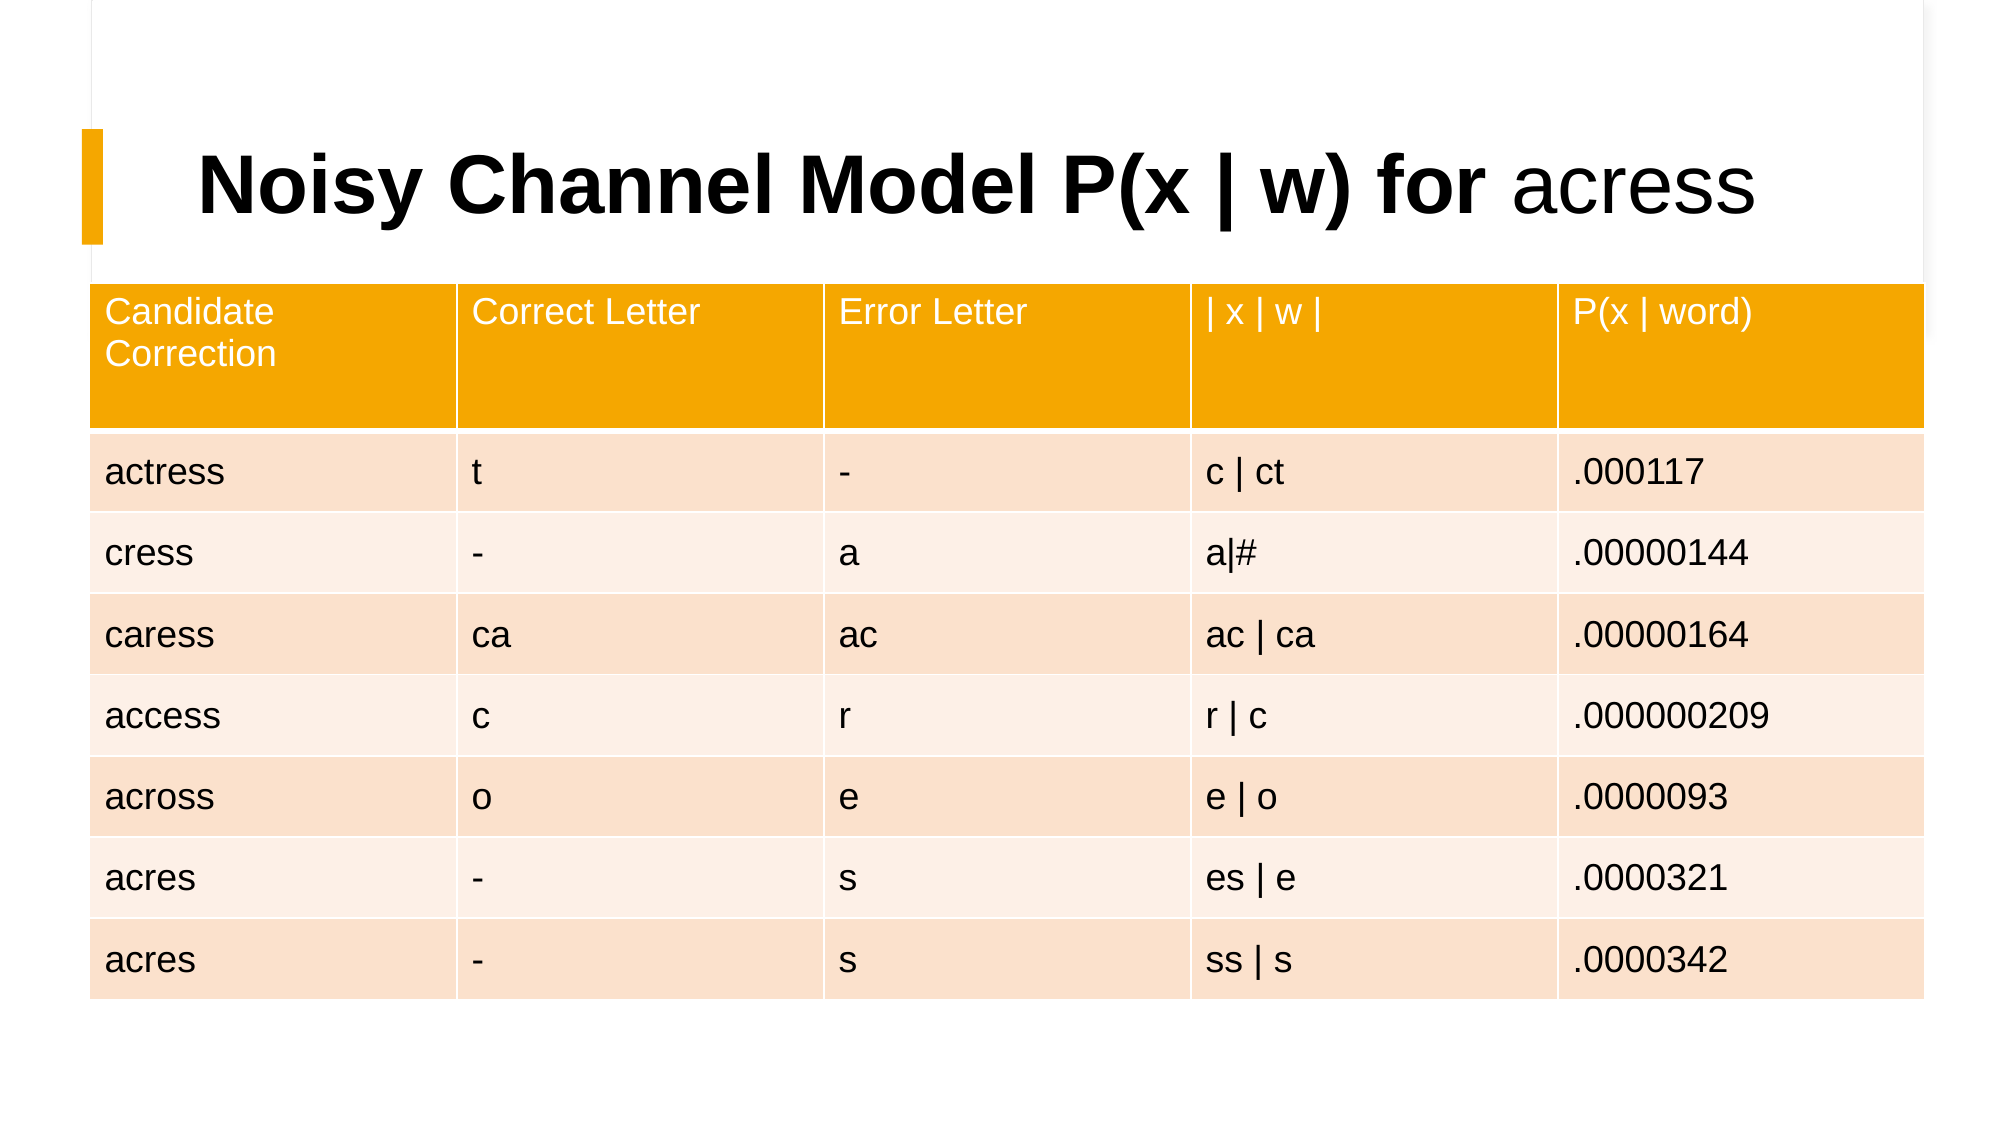

# Noisy Channel Model P(x | w) for acress
| Candidate Correction | Correct Letter | Error Letter | | x | w | | P(x | word) |
| --- | --- | --- | --- | --- |
| actress | t | - | c | ct | .000117 |
| cress | - | a | a|# | .00000144 |
| caress | ca | ac | ac | ca | .00000164 |
| access | c | r | r | c | .000000209 |
| across | o | e | e | o | .0000093 |
| acres | - | s | es | e | .0000321 |
| acres | - | s | ss | s | .0000342 |